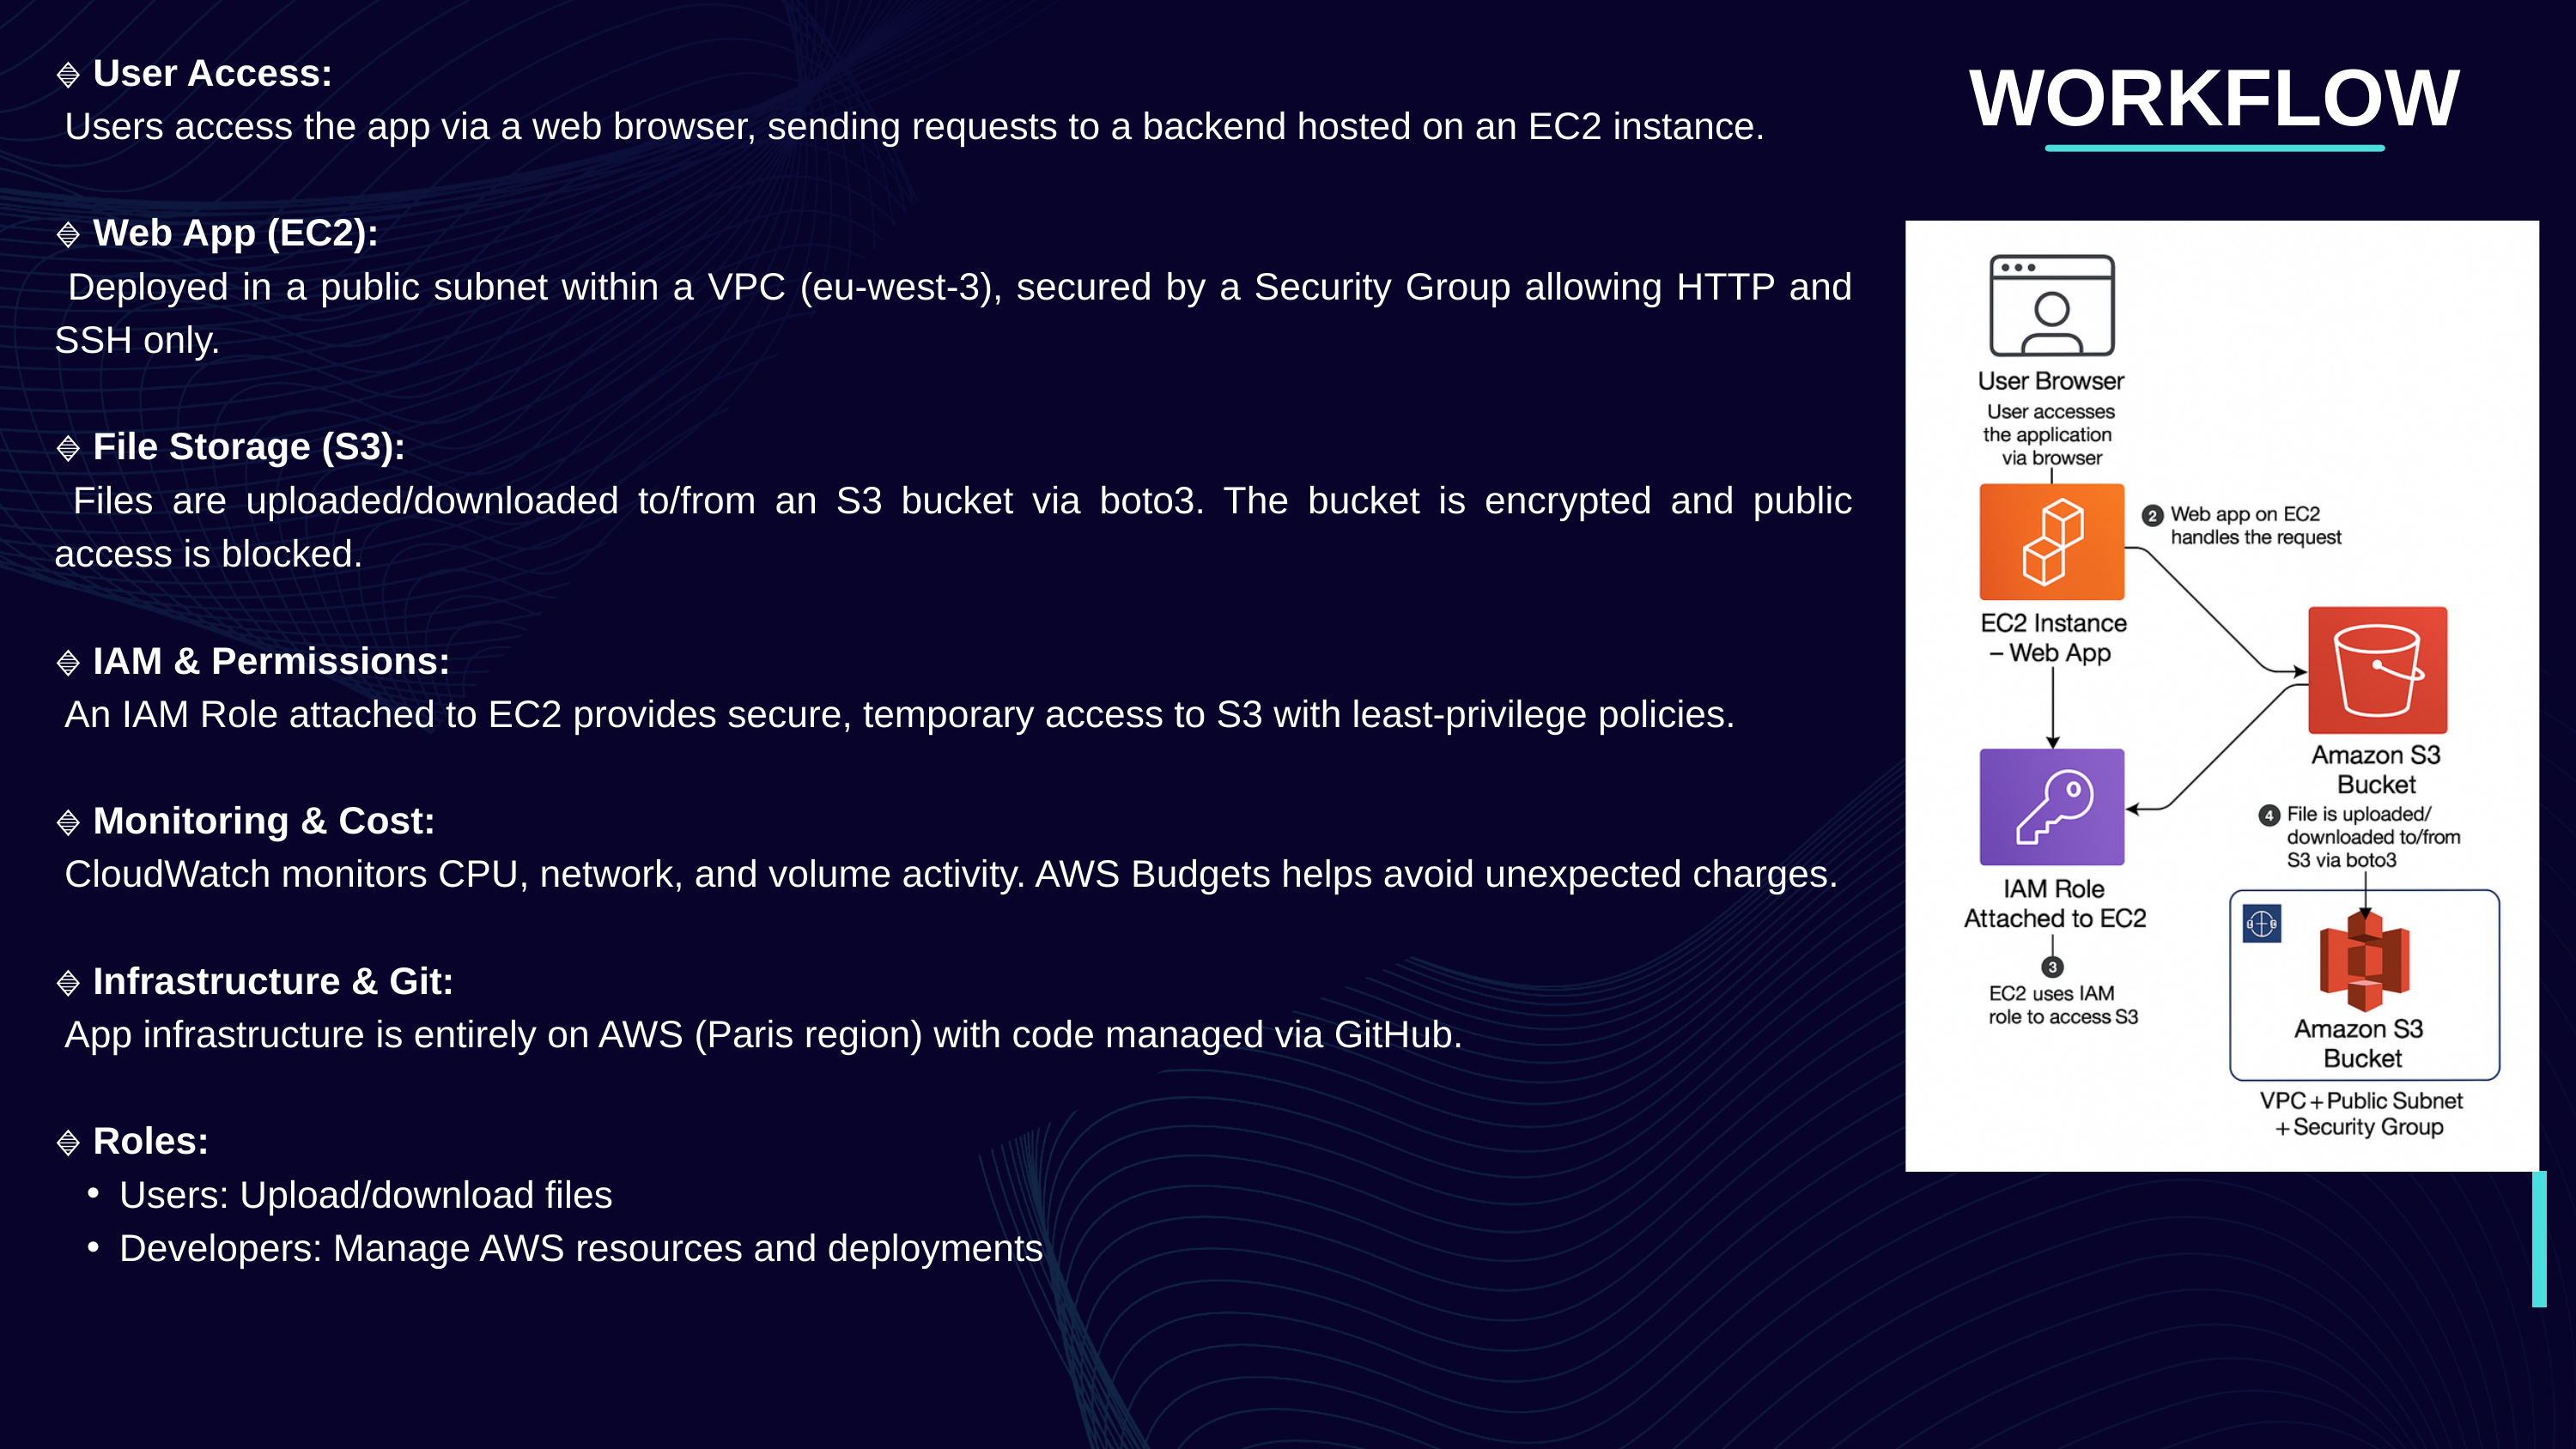

WORKFLOW
🔹 User Access:
 Users access the app via a web browser, sending requests to a backend hosted on an EC2 instance.

🔹 Web App (EC2):
 Deployed in a public subnet within a VPC (eu-west-3), secured by a Security Group allowing HTTP and SSH only.

🔹 File Storage (S3):
 Files are uploaded/downloaded to/from an S3 bucket via boto3. The bucket is encrypted and public access is blocked.

🔹 IAM & Permissions:
 An IAM Role attached to EC2 provides secure, temporary access to S3 with least-privilege policies.

🔹 Monitoring & Cost:
 CloudWatch monitors CPU, network, and volume activity. AWS Budgets helps avoid unexpected charges.

🔹 Infrastructure & Git:
 App infrastructure is entirely on AWS (Paris region) with code managed via GitHub.

🔹 Roles:
Users: Upload/download files
Developers: Manage AWS resources and deployments